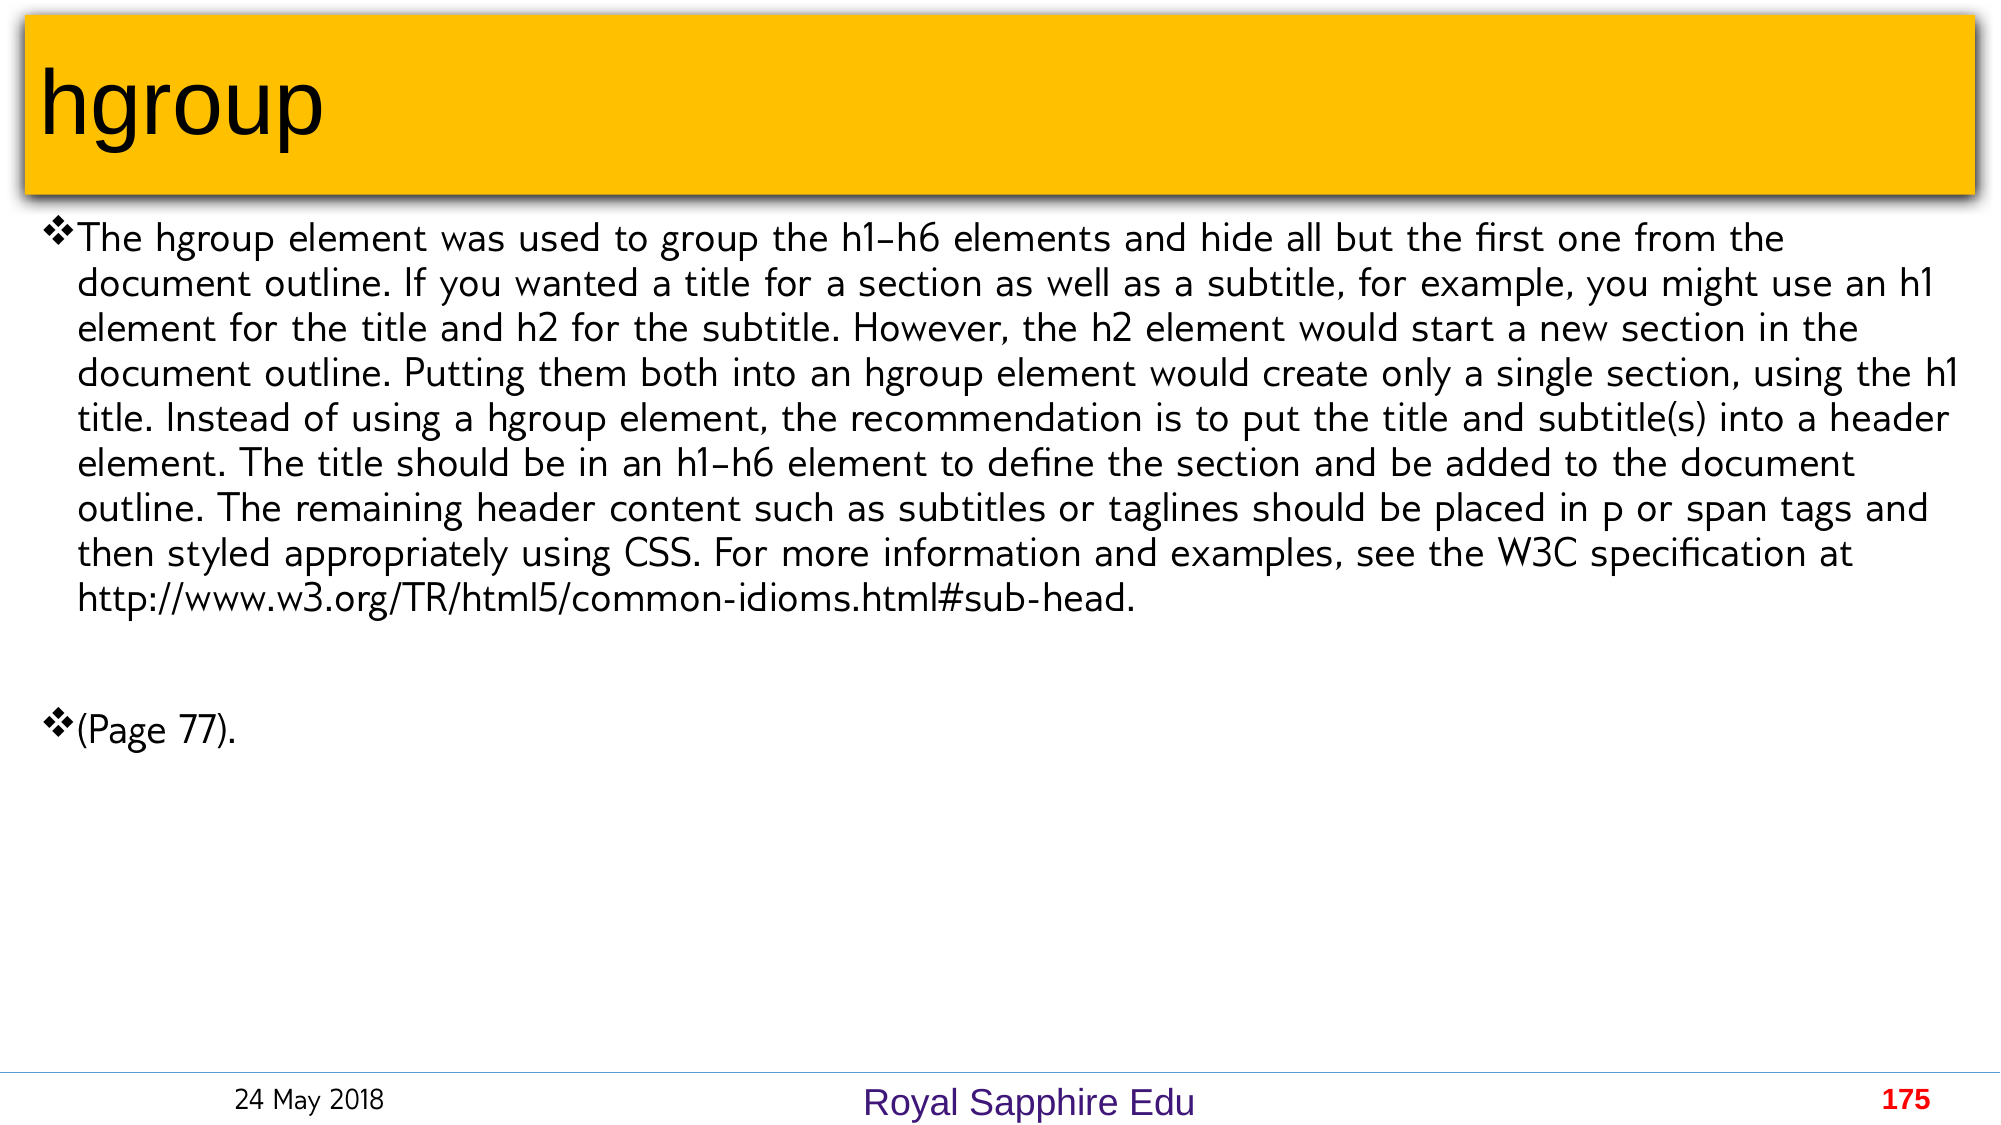

# hgroup
The hgroup element was used to group the h1–h6 elements and hide all but the first one from the document outline. If you wanted a title for a section as well as a subtitle, for example, you might use an h1 element for the title and h2 for the subtitle. However, the h2 element would start a new section in the document outline. Putting them both into an hgroup element would create only a single section, using the h1 title. Instead of using a hgroup element, the recommendation is to put the title and subtitle(s) into a header element. The title should be in an h1–h6 element to define the section and be added to the document outline. The remaining header content such as subtitles or taglines should be placed in p or span tags and then styled appropriately using CSS. For more information and examples, see the W3C specification at http://www.w3.org/TR/html5/common-idioms.html#sub-head.

(Page 77).
24 May 2018
175